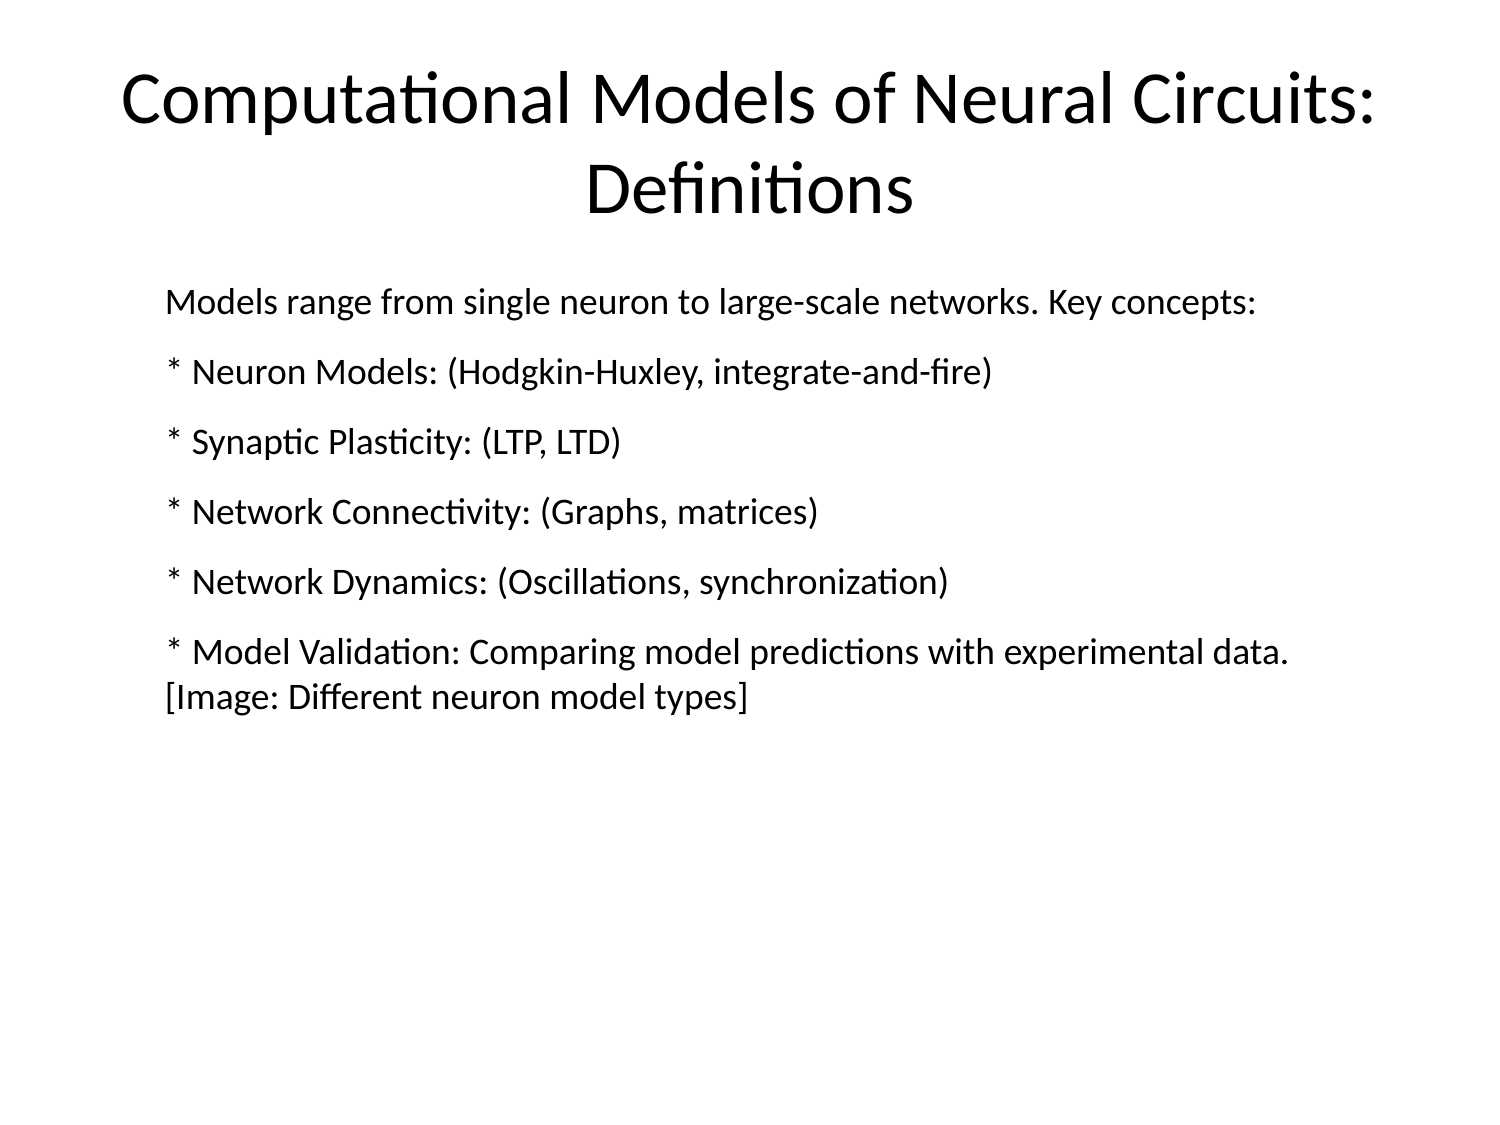

# Computational Models of Neural Circuits: Definitions

Models range from single neuron to large-scale networks. Key concepts:
* Neuron Models: (Hodgkin-Huxley, integrate-and-fire)
* Synaptic Plasticity: (LTP, LTD)
* Network Connectivity: (Graphs, matrices)
* Network Dynamics: (Oscillations, synchronization)
* Model Validation: Comparing model predictions with experimental data. [Image: Different neuron model types]